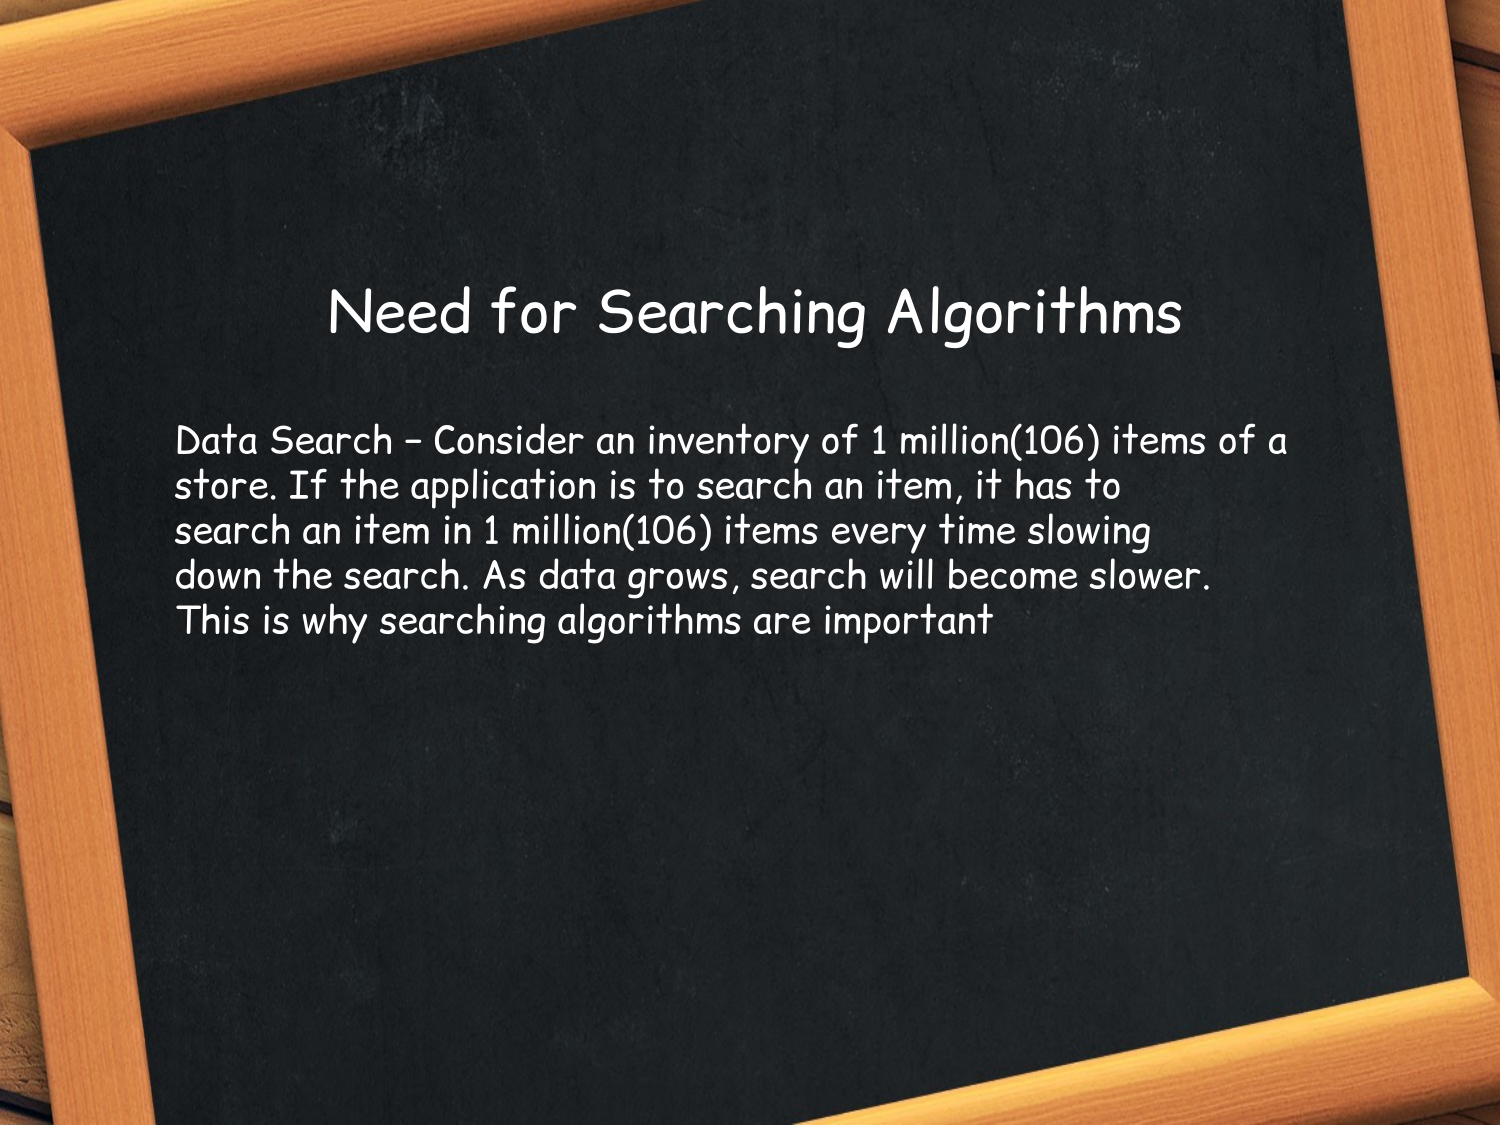

Need for Searching Algorithms
Data Search − Consider an inventory of 1 million(106) items of a
store. If the application is to search an item, it has to
search an item in 1 million(106) items every time slowing
down the search. As data grows, search will become slower.
This is why searching algorithms are important